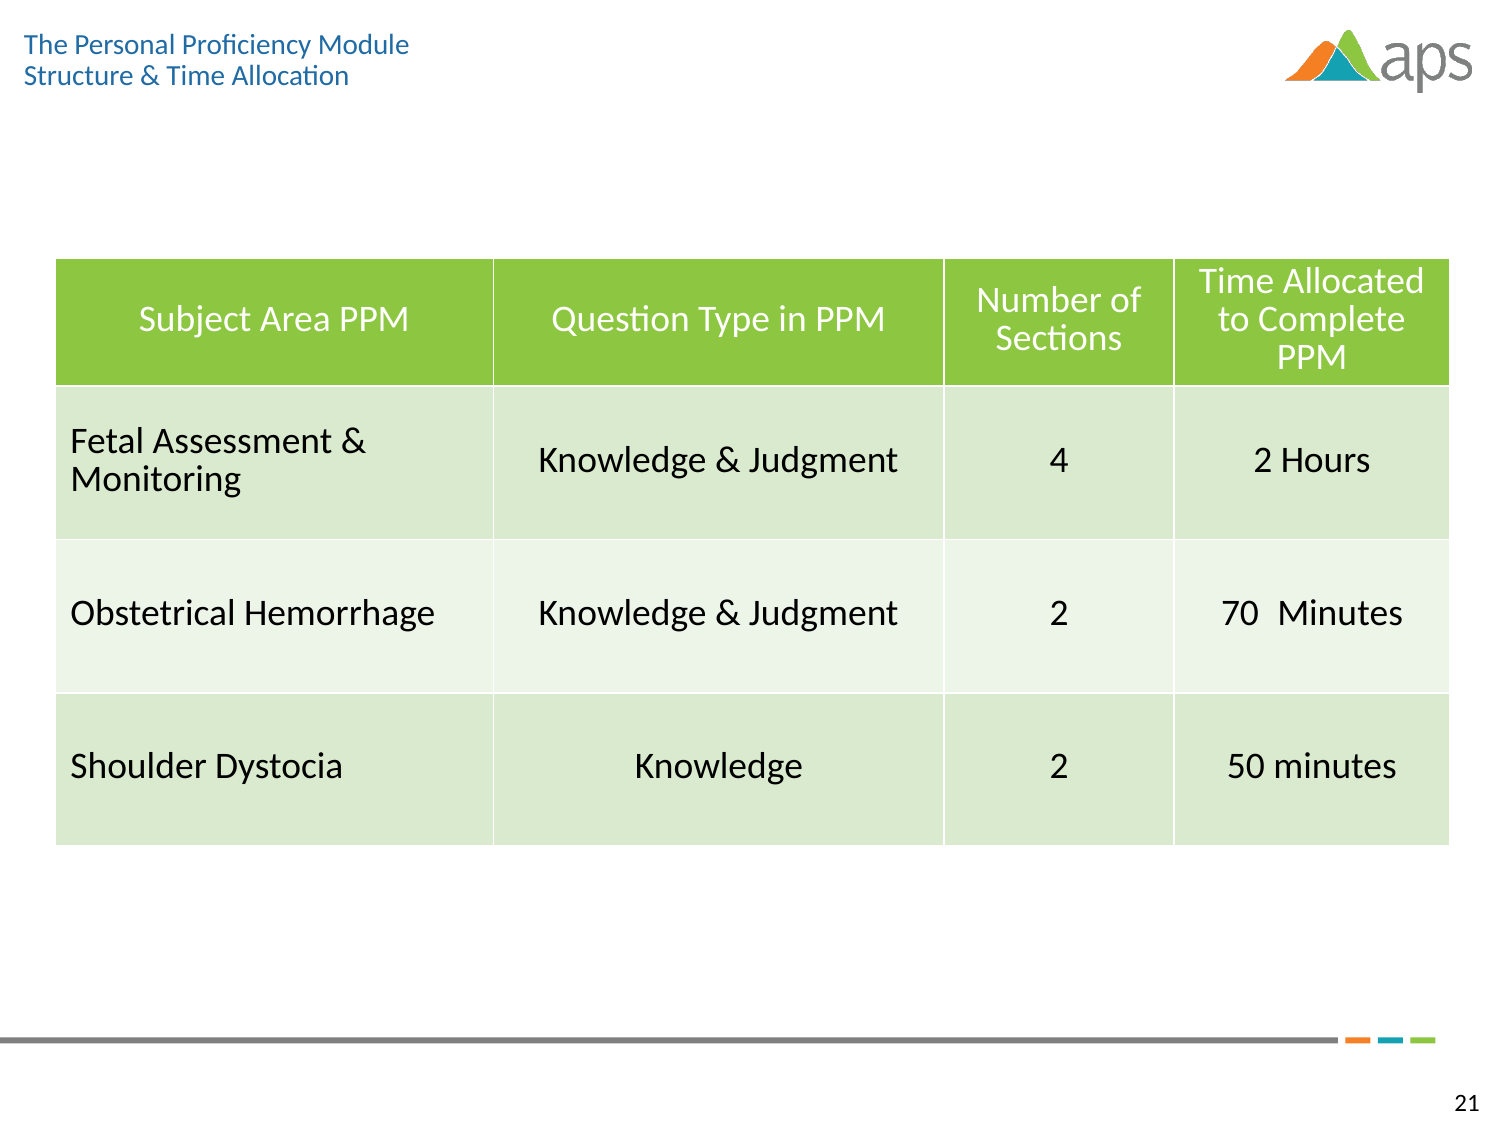

# The Personal Proficiency Module Structure & Time Allocation
| Subject Area PPM | Question Type in PPM | Number of Sections | Time Allocated to Complete PPM |
| --- | --- | --- | --- |
| Fetal Assessment & Monitoring | Knowledge & Judgment | 4 | 2 Hours |
| Obstetrical Hemorrhage | Knowledge & Judgment | 2 | Minutes |
| Shoulder Dystocia | Knowledge | 2 | 50 minutes |